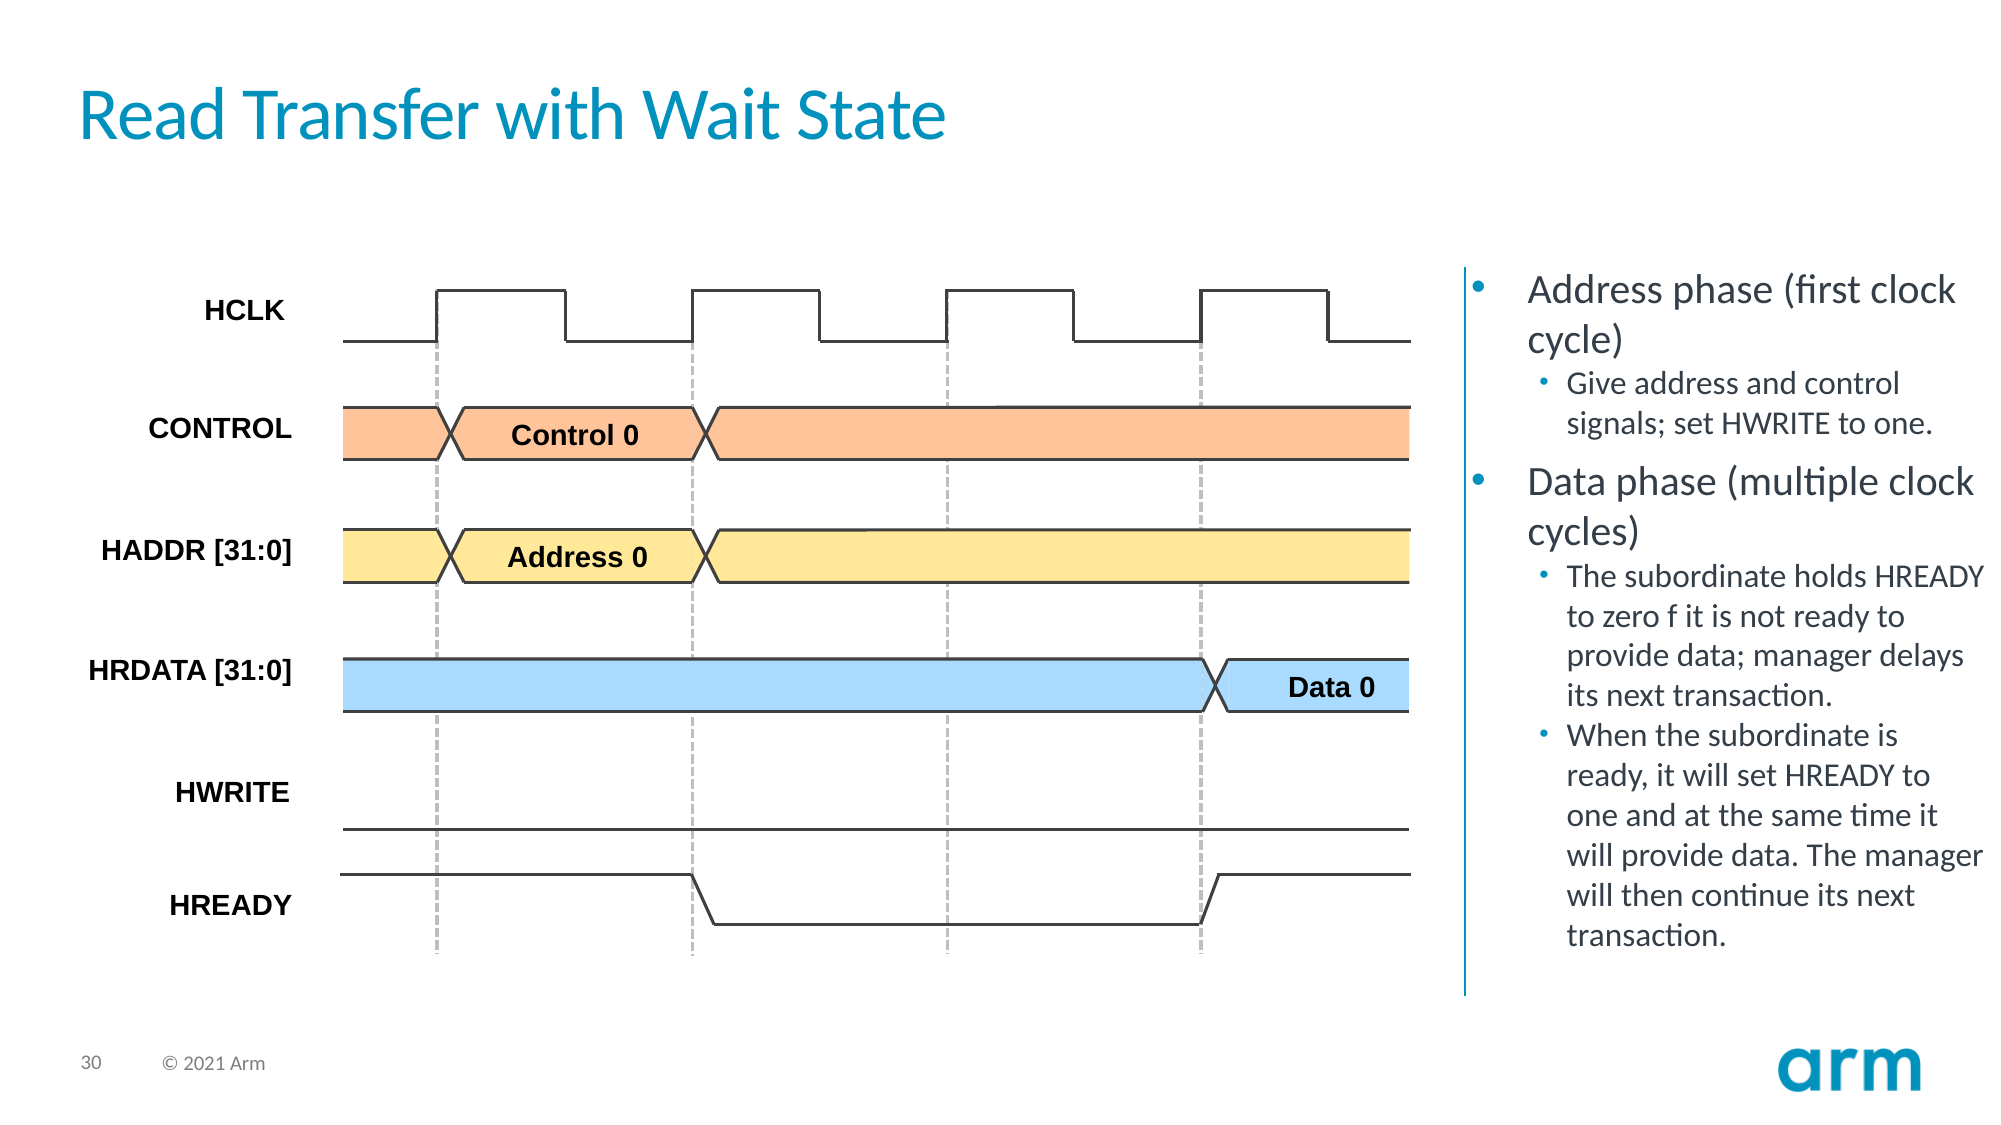

# Read Transfer with Wait State
Address phase (first clock cycle)
Give address and control signals; set HWRITE to one.
Data phase (multiple clock cycles)
The subordinate holds HREADY to zero f it is not ready to provide data; manager delays its next transaction.
When the subordinate is ready, it will set HREADY to one and at the same time it will provide data. The manager will then continue its next transaction.

HCLK
CONTROL

Control 0

HADDR [31:0]

Address 0

HRDATA [31:0]

Data 0

HWRITE
HREADY